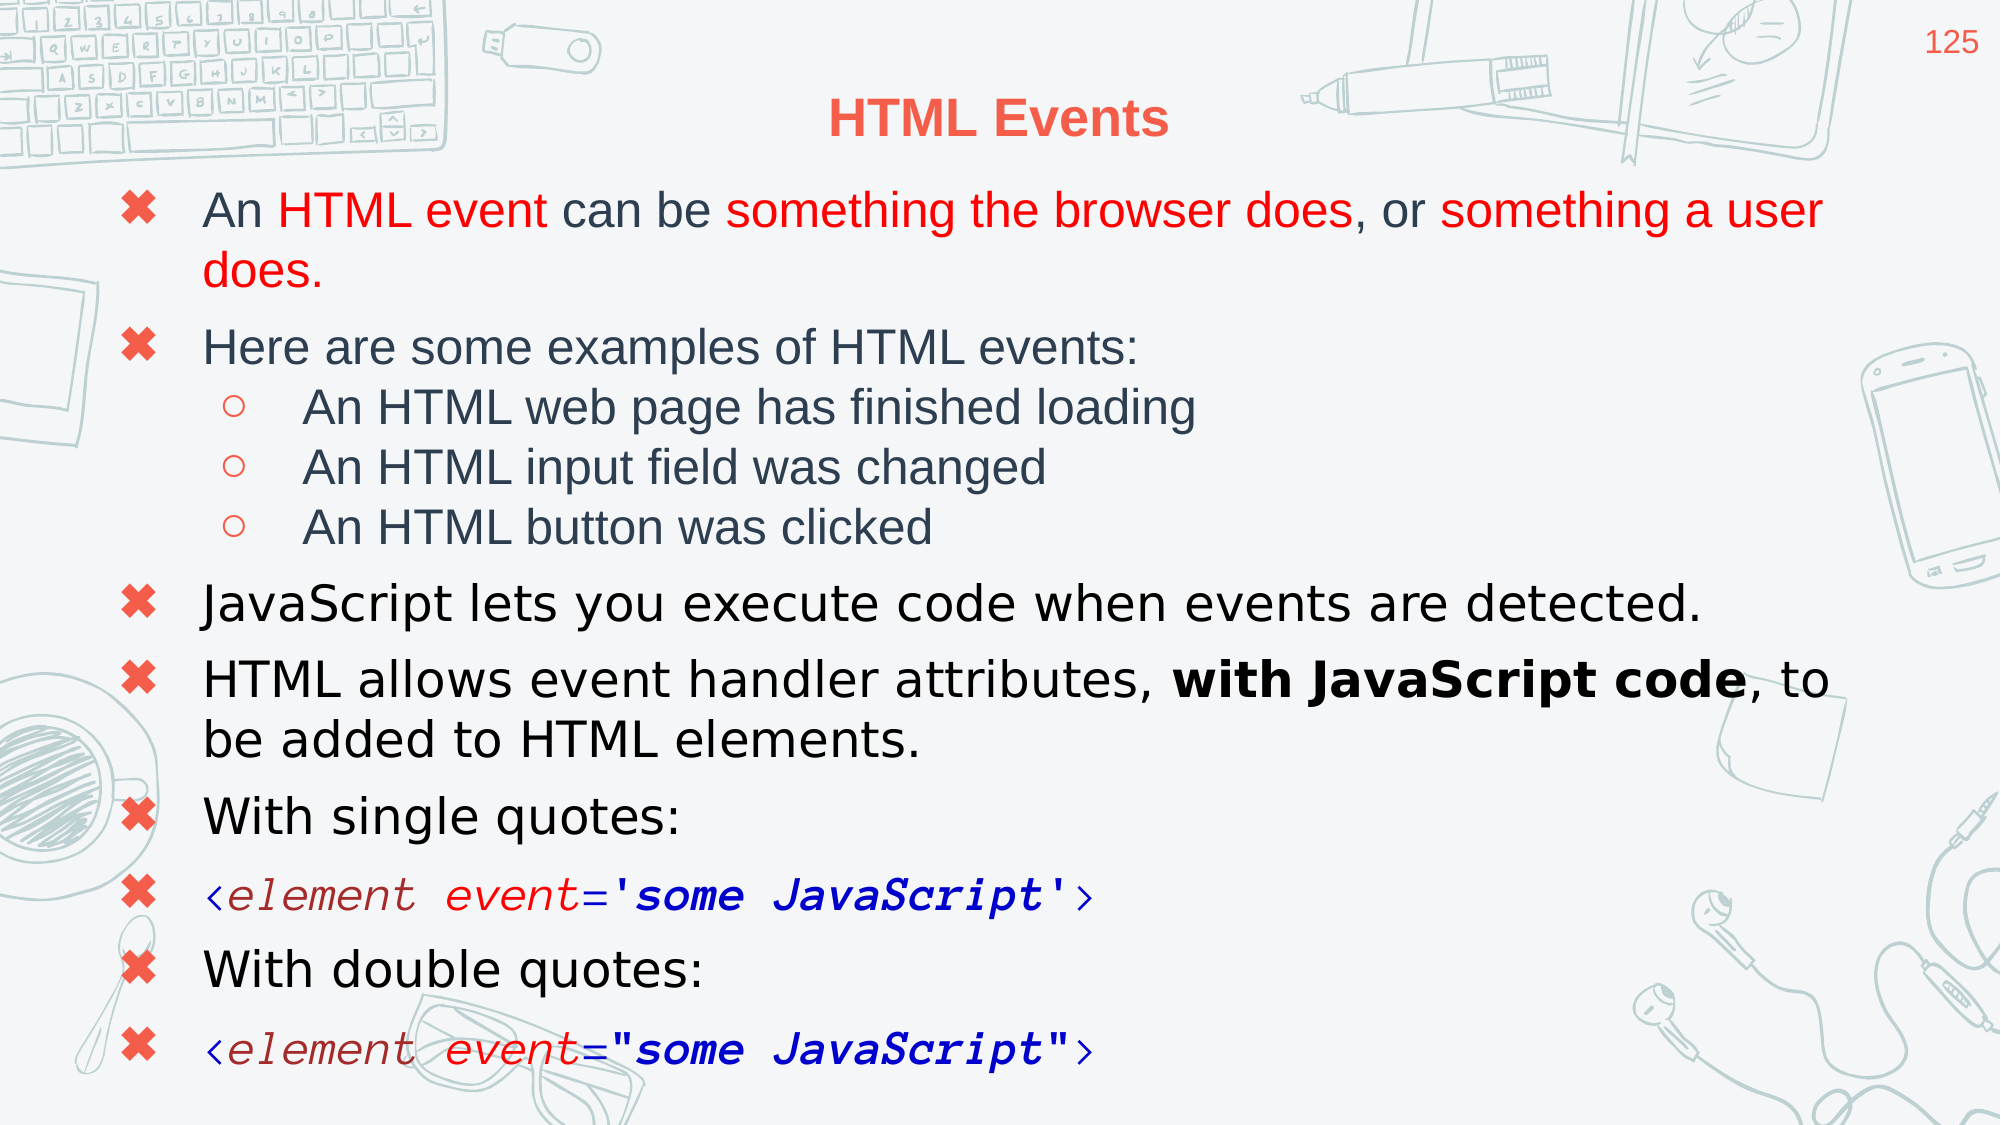

125
# HTML Events
An HTML event can be something the browser does, or something a user does.
Here are some examples of HTML events:
An HTML web page has finished loading
An HTML input field was changed
An HTML button was clicked
JavaScript lets you execute code when events are detected.
HTML allows event handler attributes, with JavaScript code, to be added to HTML elements.
With single quotes:
<element event='some JavaScript'>
With double quotes:
<element event="some JavaScript">